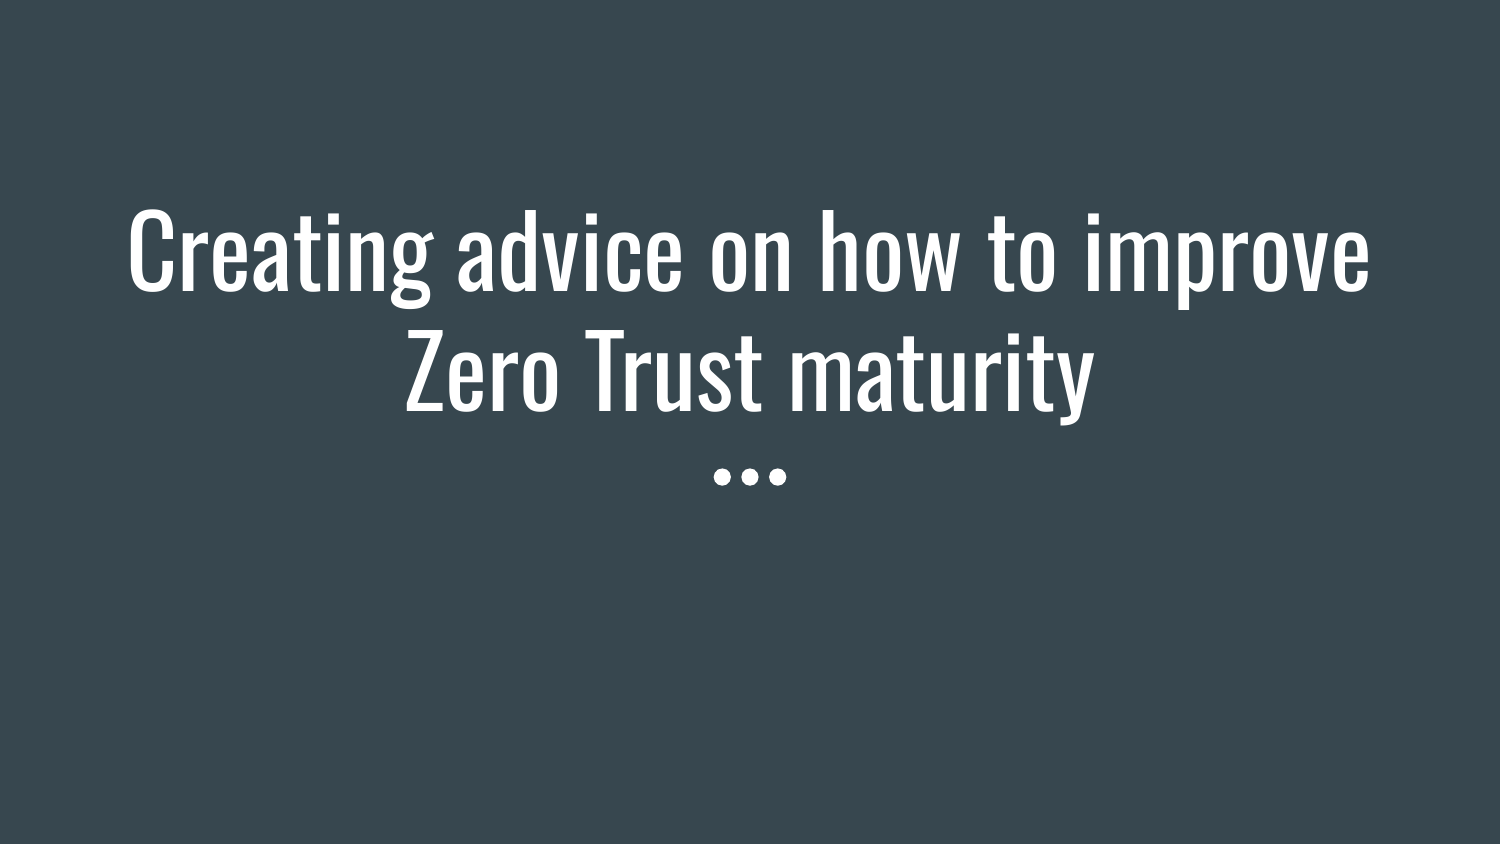

# Creating advice on how to improve Zero Trust maturity